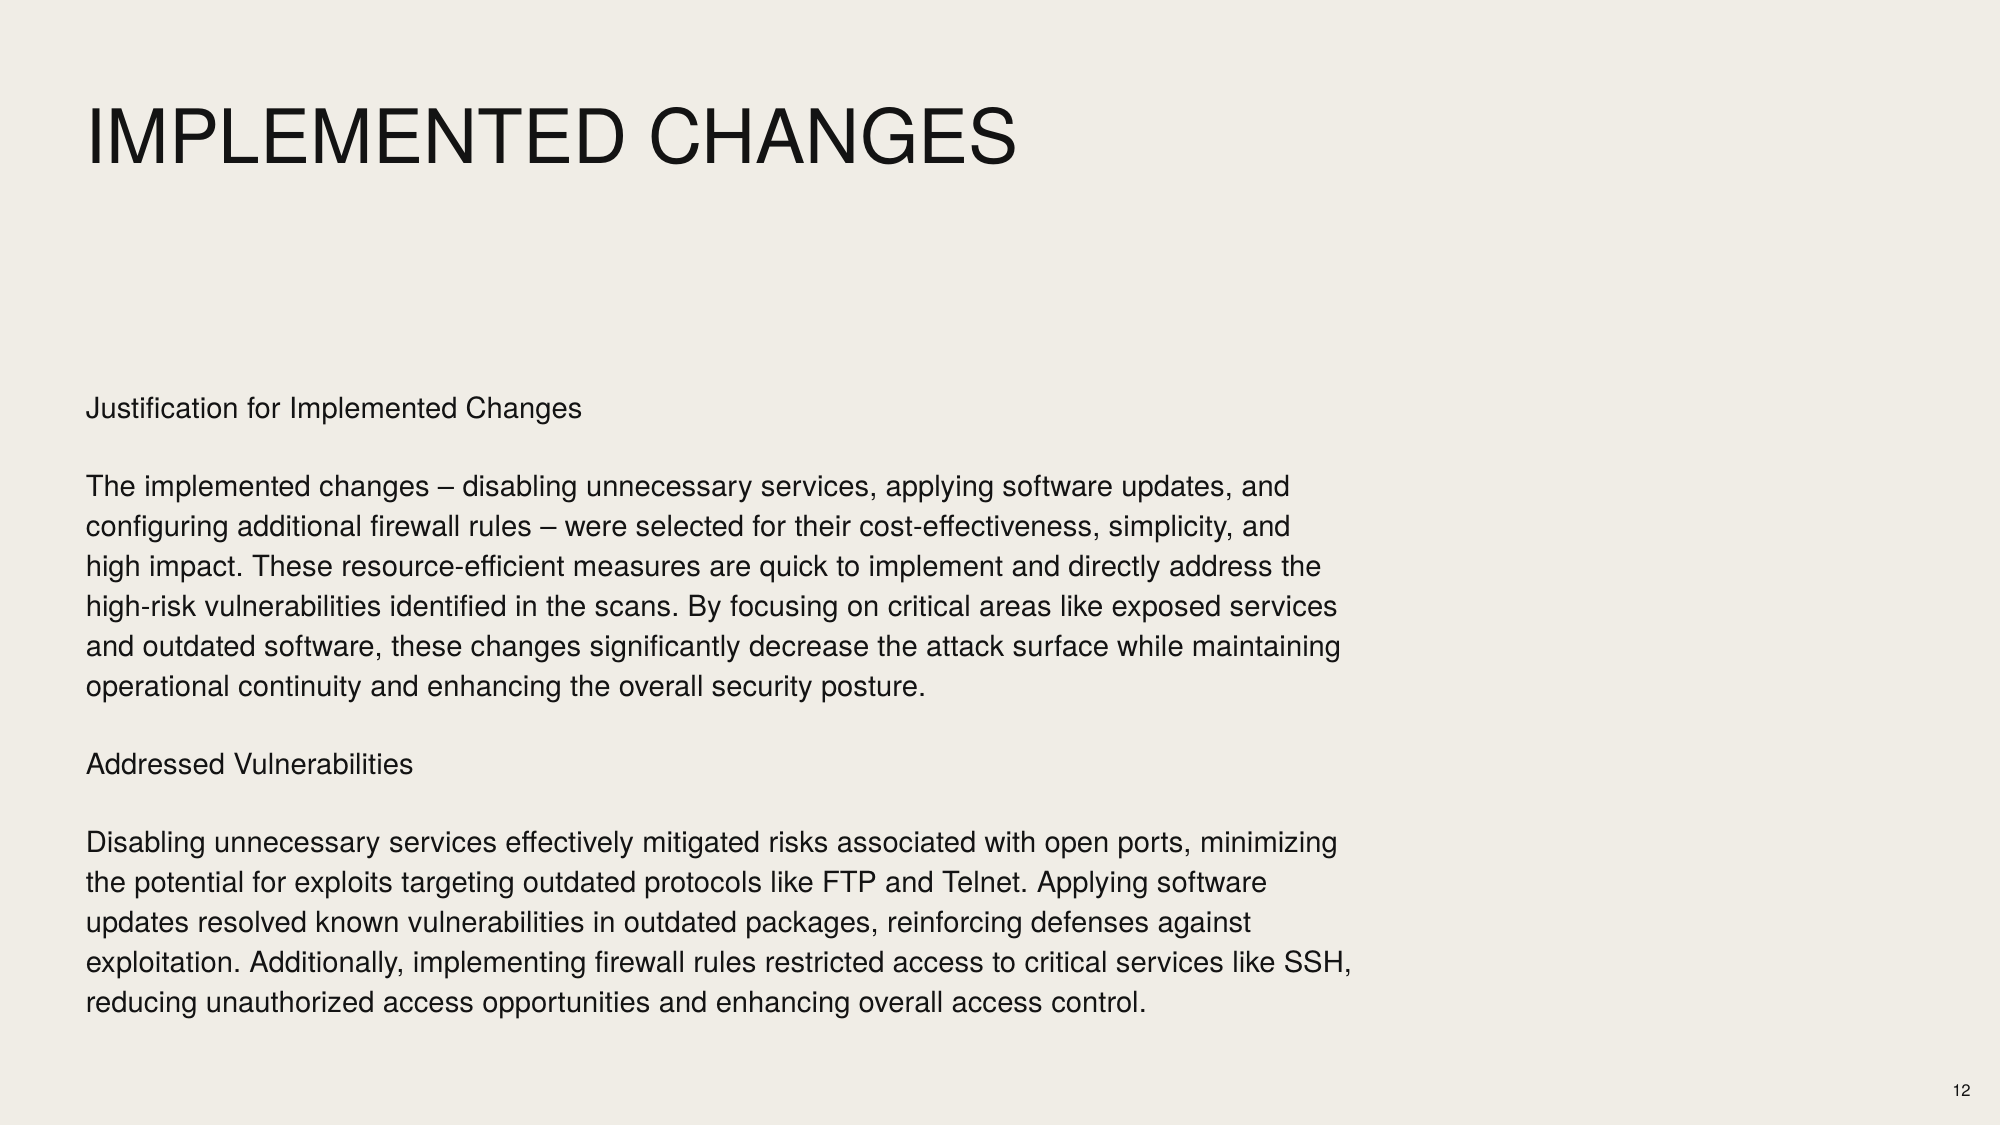

# Implemented changes
Justification for Implemented Changes
The implemented changes – disabling unnecessary services, applying software updates, and configuring additional firewall rules – were selected for their cost-effectiveness, simplicity, and high impact. These resource-efficient measures are quick to implement and directly address the high-risk vulnerabilities identified in the scans. By focusing on critical areas like exposed services and outdated software, these changes significantly decrease the attack surface while maintaining operational continuity and enhancing the overall security posture.
Addressed Vulnerabilities
Disabling unnecessary services effectively mitigated risks associated with open ports, minimizing the potential for exploits targeting outdated protocols like FTP and Telnet. Applying software updates resolved known vulnerabilities in outdated packages, reinforcing defenses against exploitation. Additionally, implementing firewall rules restricted access to critical services like SSH, reducing unauthorized access opportunities and enhancing overall access control.
12